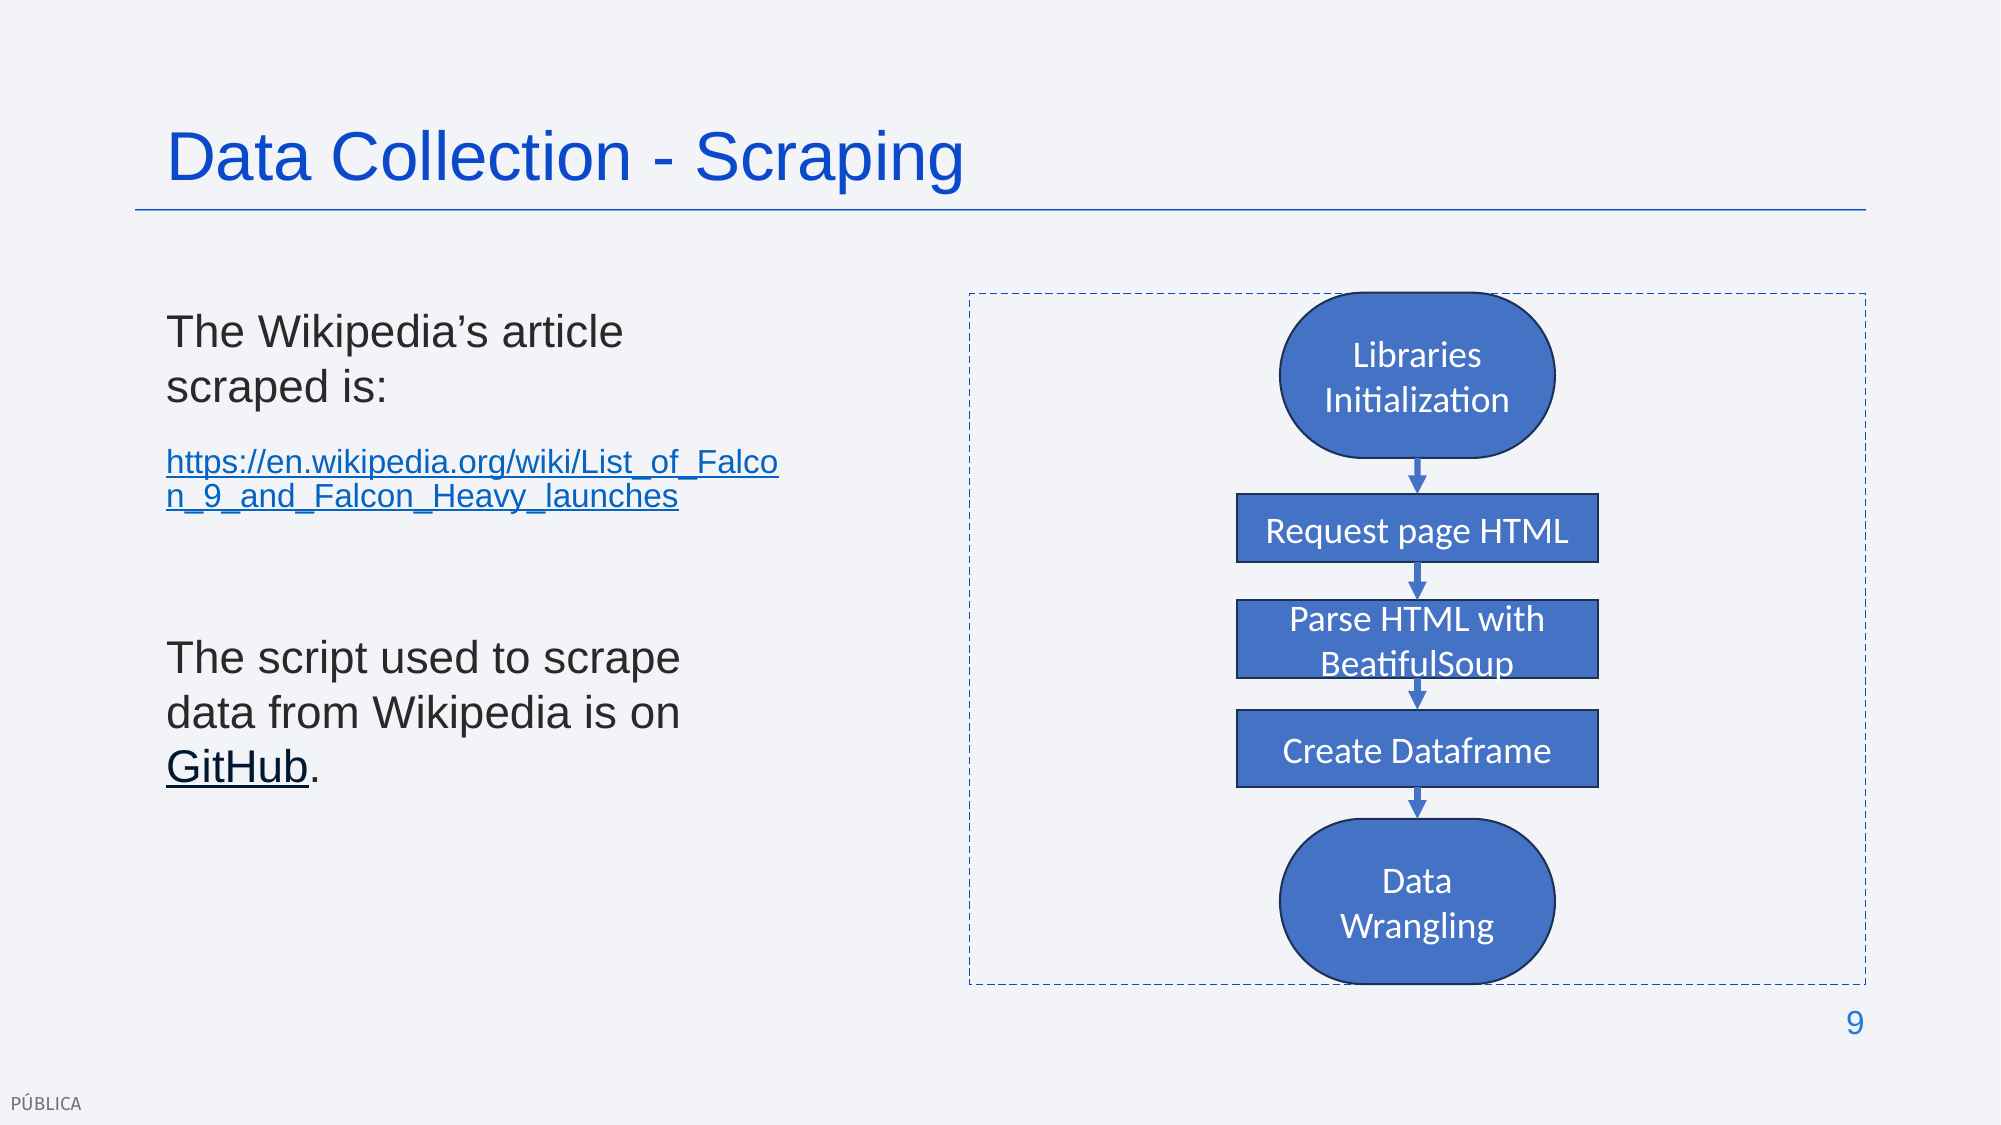

Data Collection - Scraping
Libraries Initialization
The Wikipedia’s article scraped is:
https://en.wikipedia.org/wiki/List_of_Falcon_9_and_Falcon_Heavy_launches

The script used to scrape data from Wikipedia is on GitHub.

Request page HTML
Parse HTML with BeatifulSoup
Create Dataframe
Data Wrangling
9